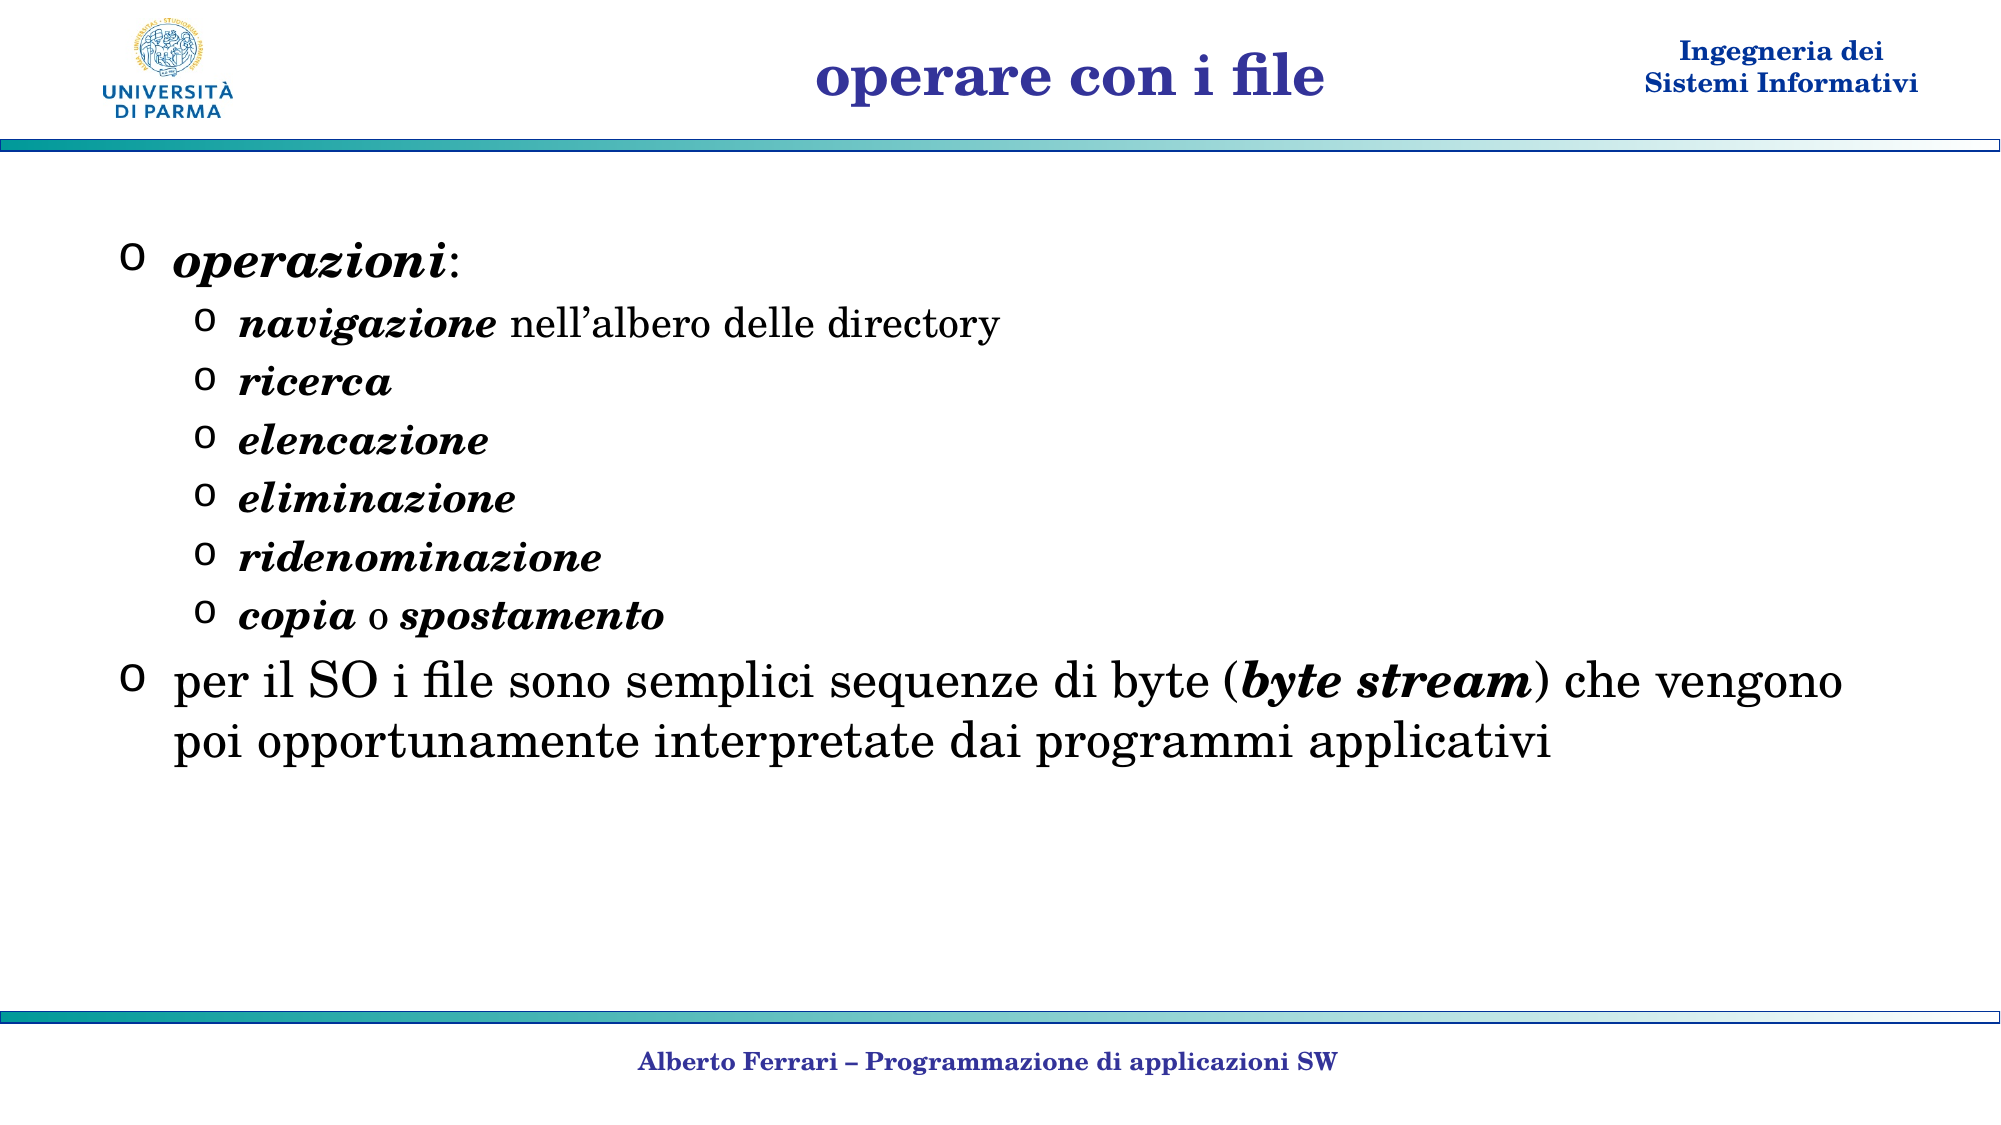

# operare con i file
operazioni:
navigazione nell’albero delle directory
ricerca
elencazione
eliminazione
ridenominazione
copia o spostamento
per il SO i file sono semplici sequenze di byte (byte stream) che vengono poi opportunamente interpretate dai programmi applicativi

Alberto Ferrari – Programmazione di applicazioni SW